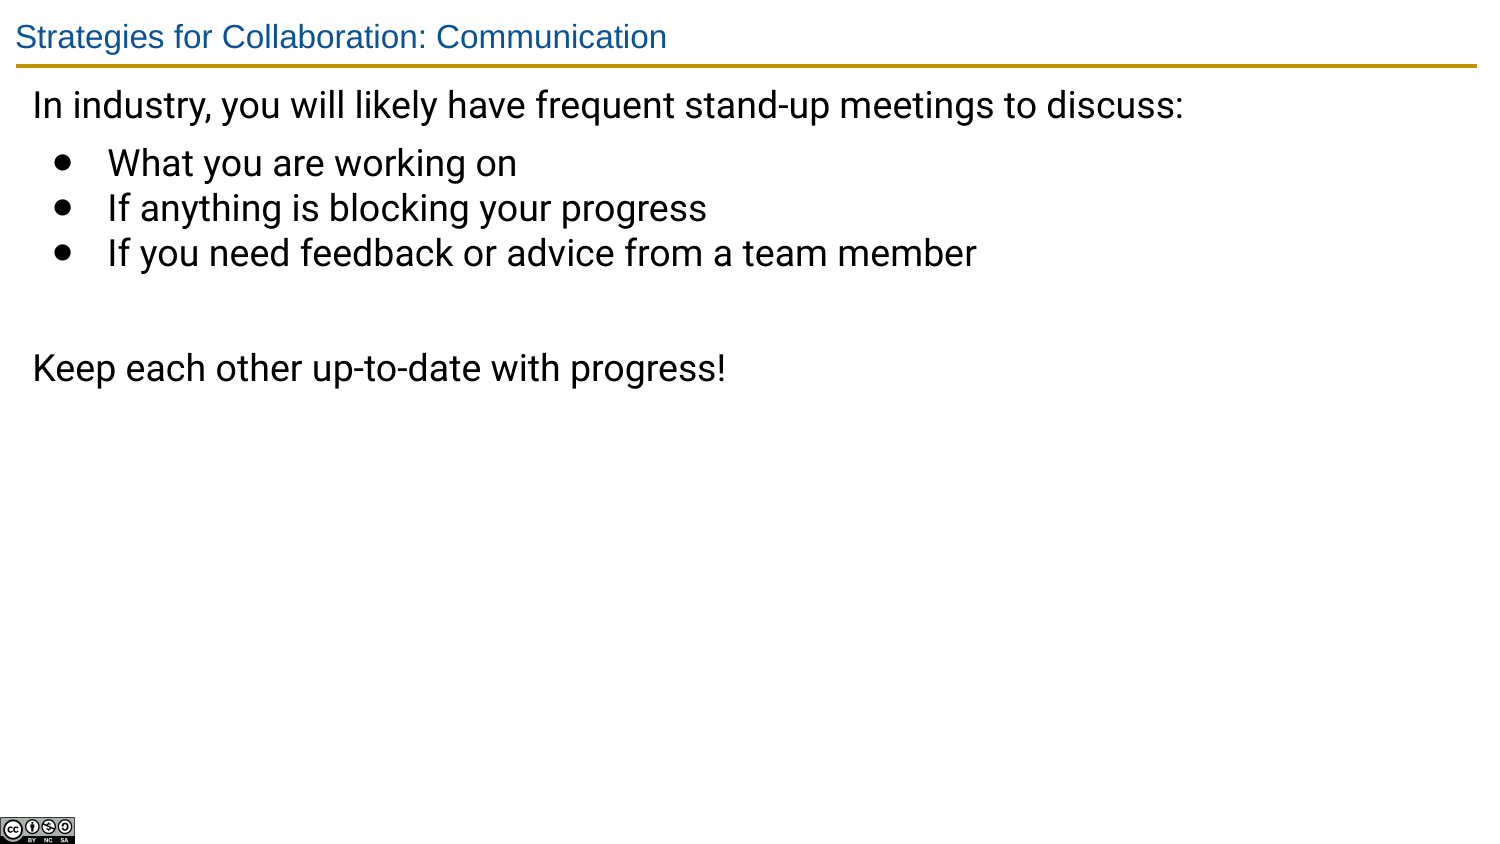

# Strategies for Collaboration: Communication
In industry, you will likely have frequent stand-up meetings to discuss:
What you are working on
If anything is blocking your progress
If you need feedback or advice from a team member

Keep each other up-to-date with progress!